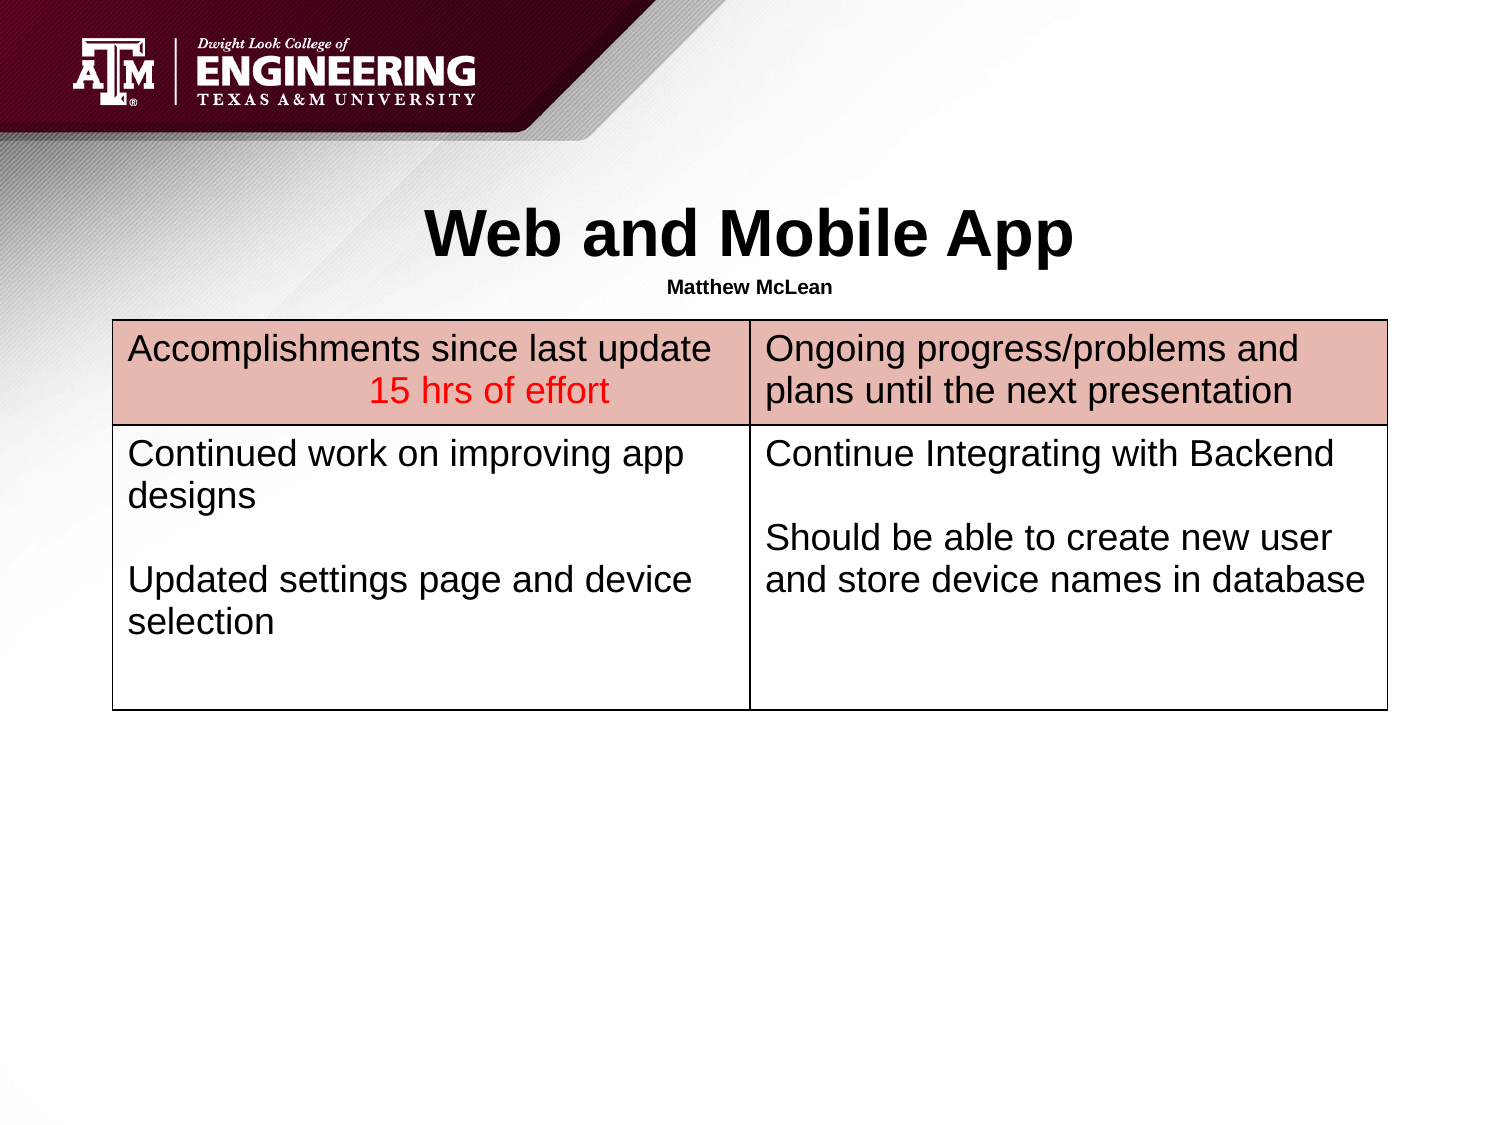

# Web and Mobile App
Matthew McLean
| Accomplishments since last update 15 hrs of effort | Ongoing progress/problems and plans until the next presentation |
| --- | --- |
| Continued work on improving app designs Updated settings page and device selection | Continue Integrating with Backend Should be able to create new user and store device names in database |